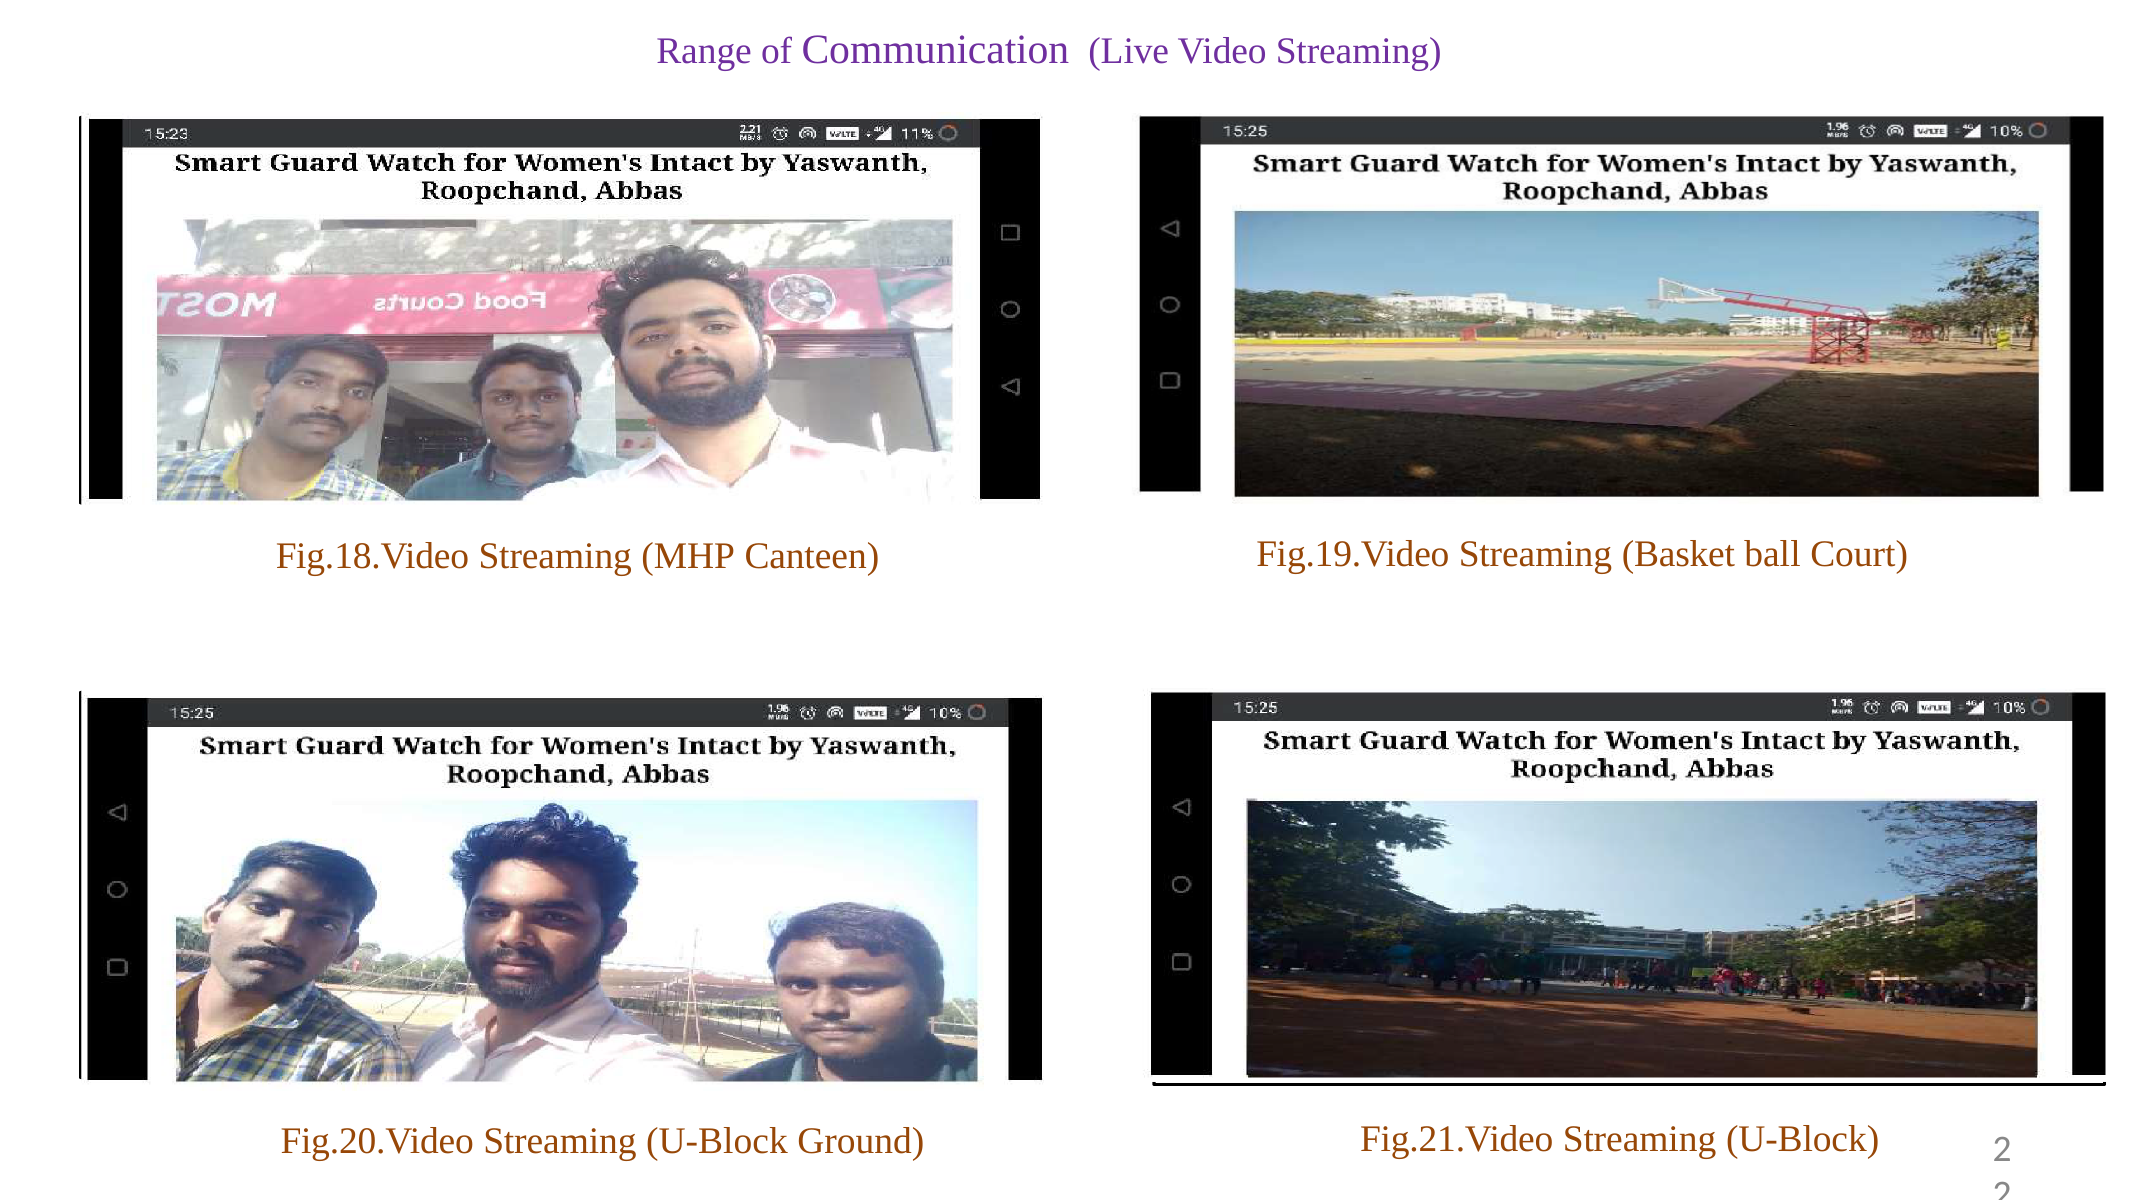

Range of Communication  (Live Video Streaming)

Fig.19.Video Streaming (Basket ball Court)
Fig.18.Video Streaming (MHP Canteen)

Fig.21.Video Streaming (U-Block)
Fig.20.Video Streaming (U-Block Ground)
22